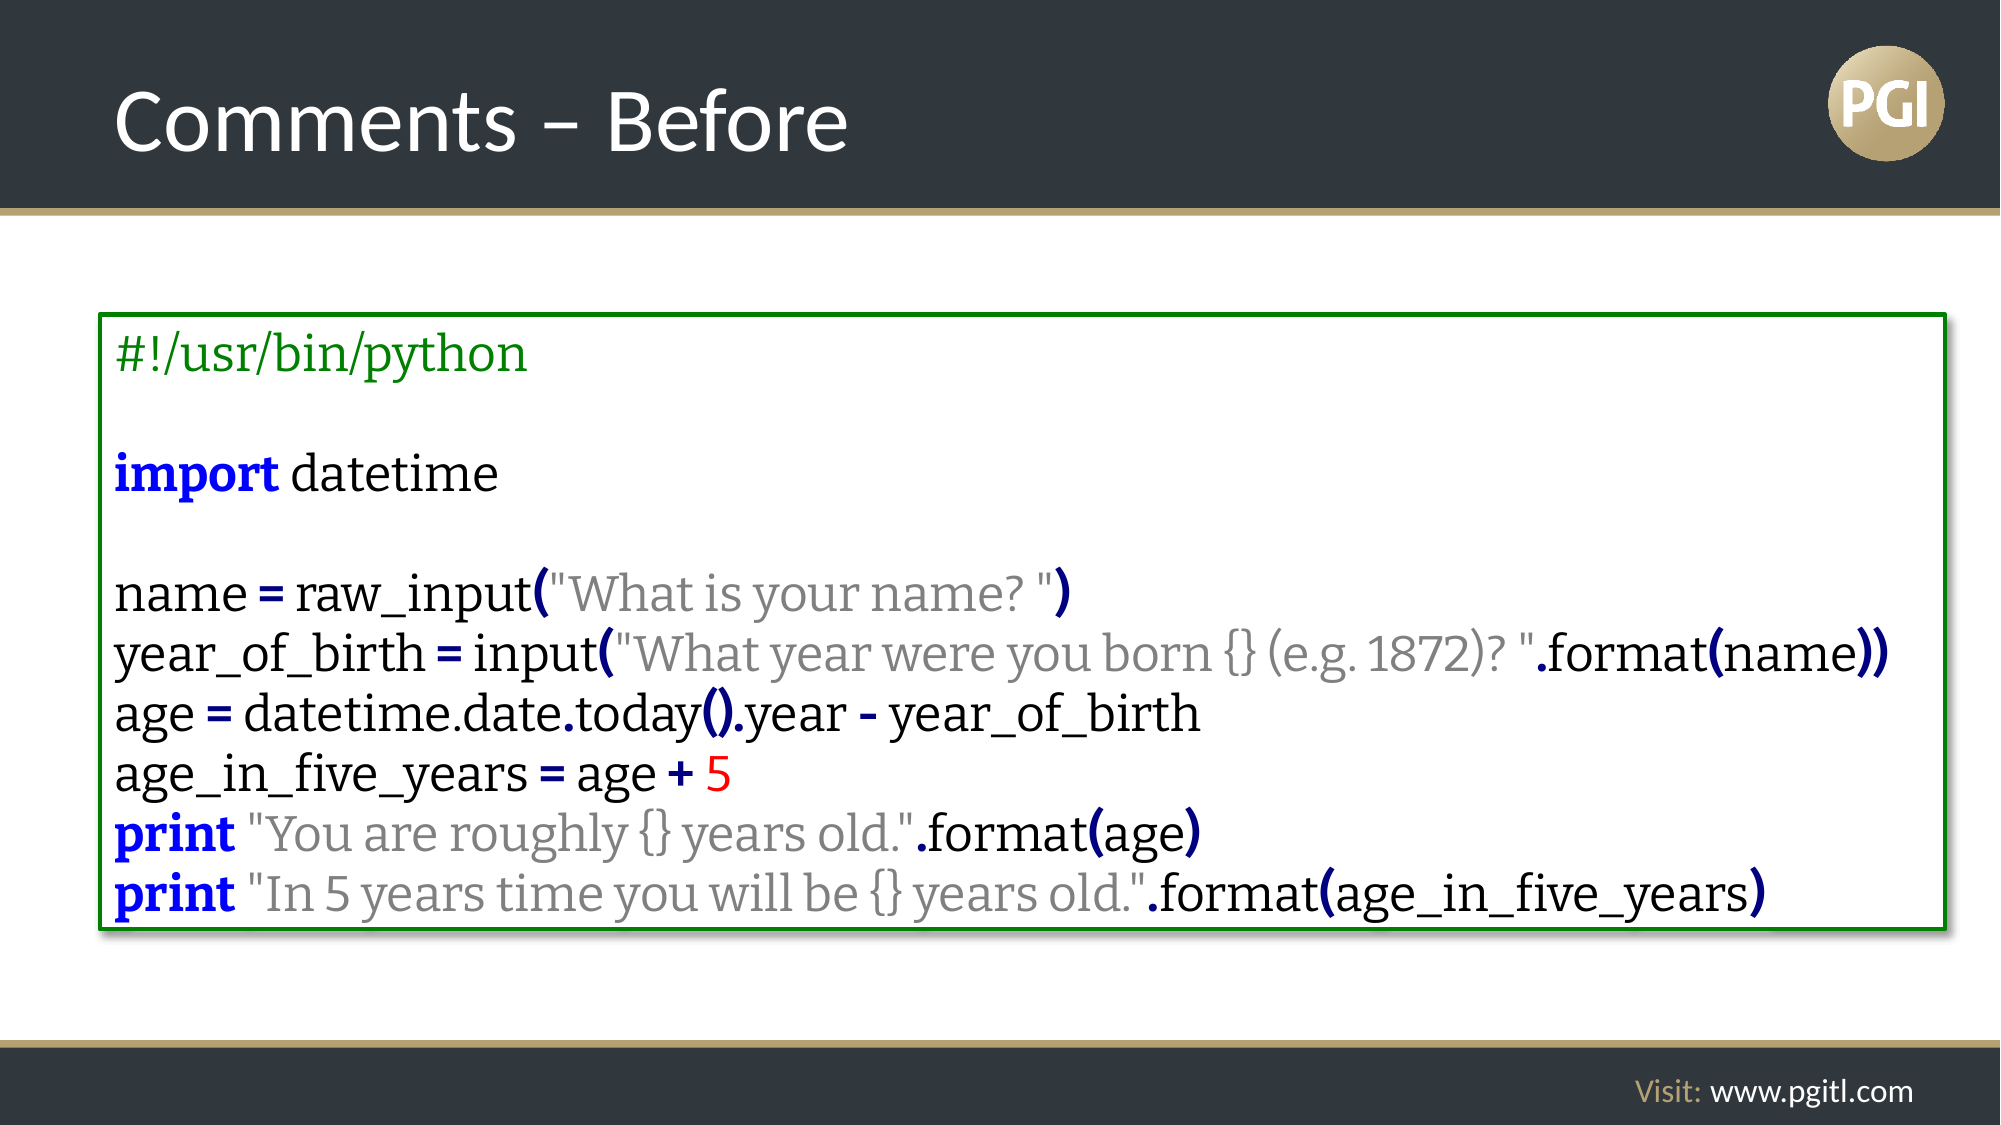

# Comments – Before
#!/usr/bin/python

import datetime

name = raw_input("What is your name? ")
year_of_birth = input("What year were you born {} (e.g. 1872)? ".format(name))
age = datetime.date.today().year - year_of_birth
age_in_five_years = age + 5
print "You are roughly {} years old.".format(age)
print "In 5 years time you will be {} years old.".format(age_in_five_years)